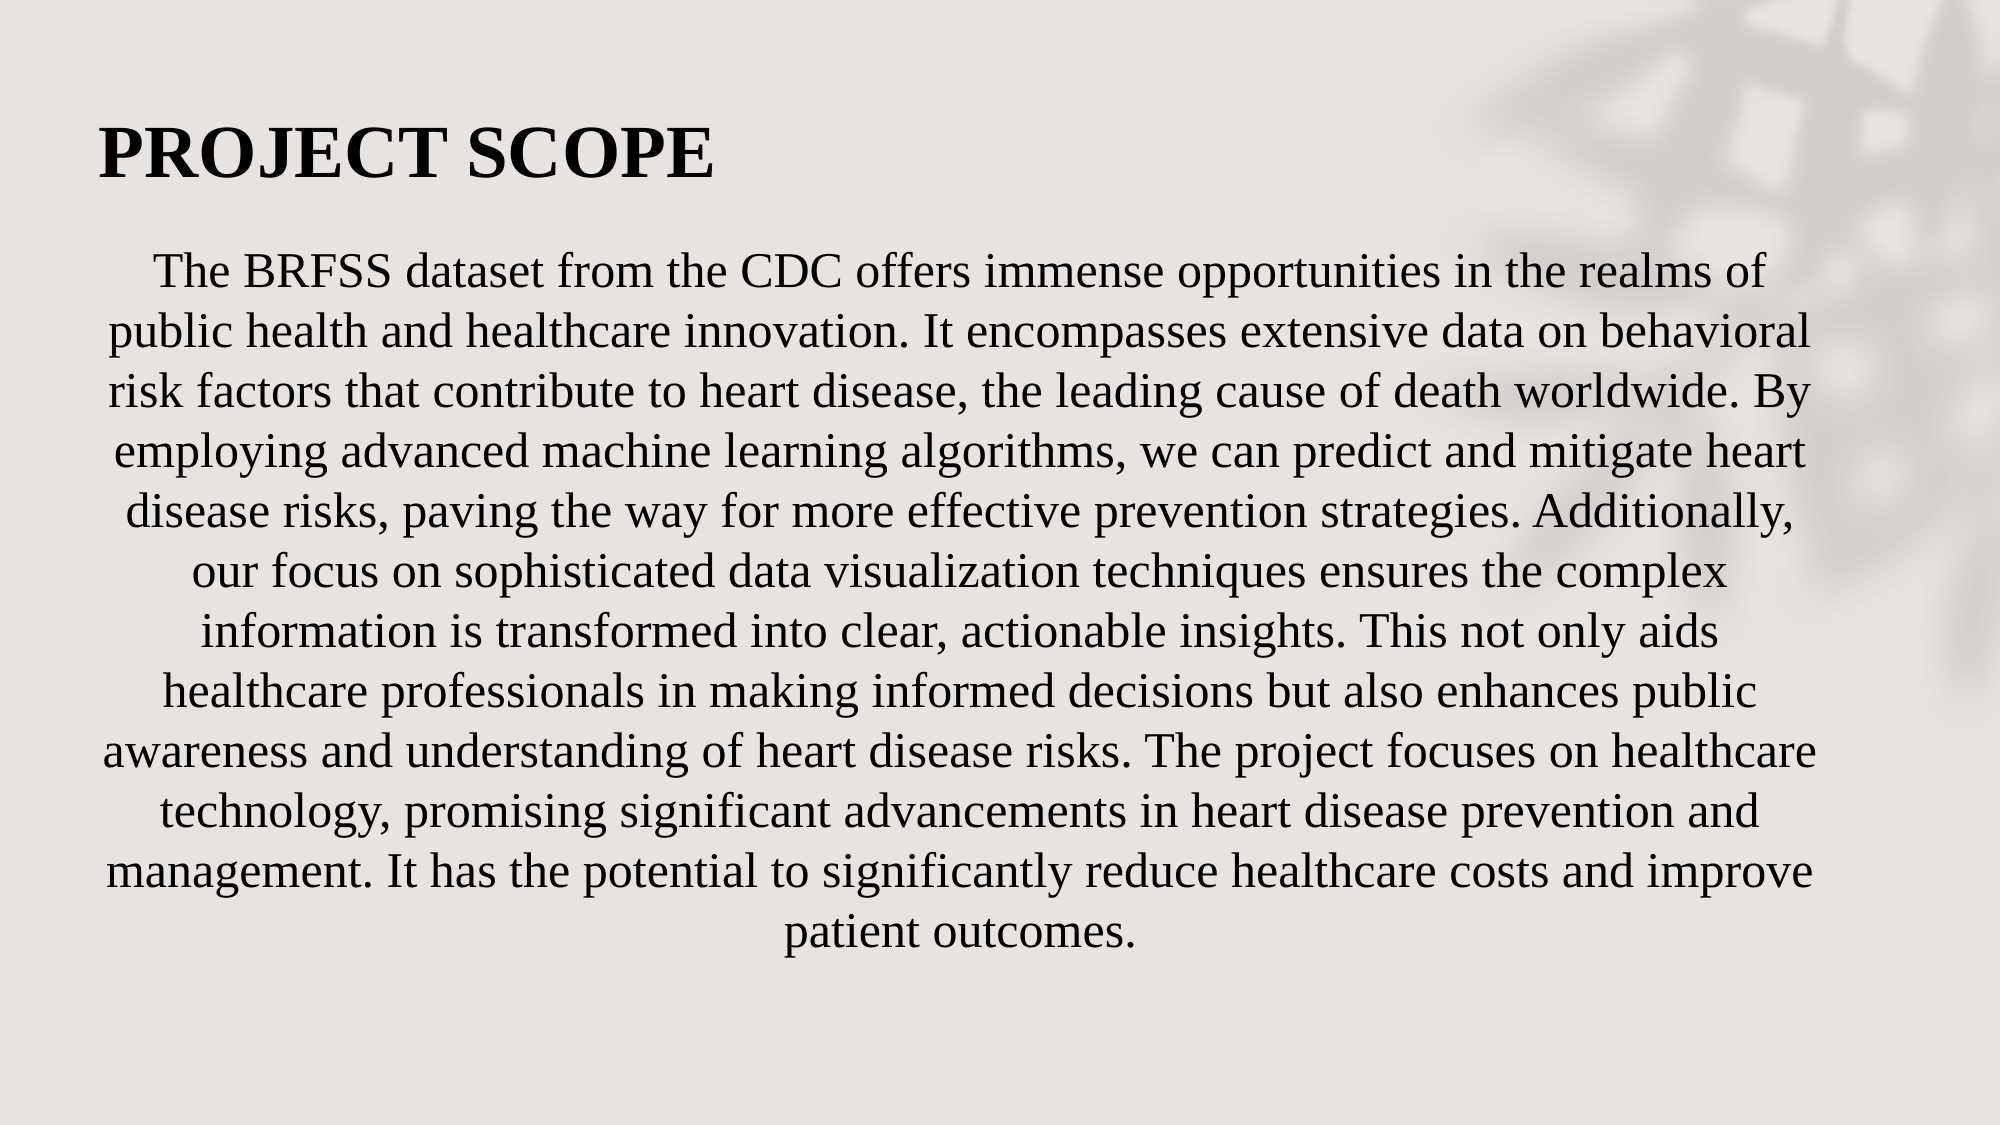

PROJECT SCOPE
The BRFSS dataset from the CDC offers immense opportunities in the realms of public health and healthcare innovation. It encompasses extensive data on behavioral risk factors that contribute to heart disease, the leading cause of death worldwide. By employing advanced machine learning algorithms, we can predict and mitigate heart disease risks, paving the way for more effective prevention strategies. Additionally, our focus on sophisticated data visualization techniques ensures the complex information is transformed into clear, actionable insights. This not only aids healthcare professionals in making informed decisions but also enhances public awareness and understanding of heart disease risks. The project focuses on healthcare technology, promising significant advancements in heart disease prevention and management. It has the potential to significantly reduce healthcare costs and improve patient outcomes.